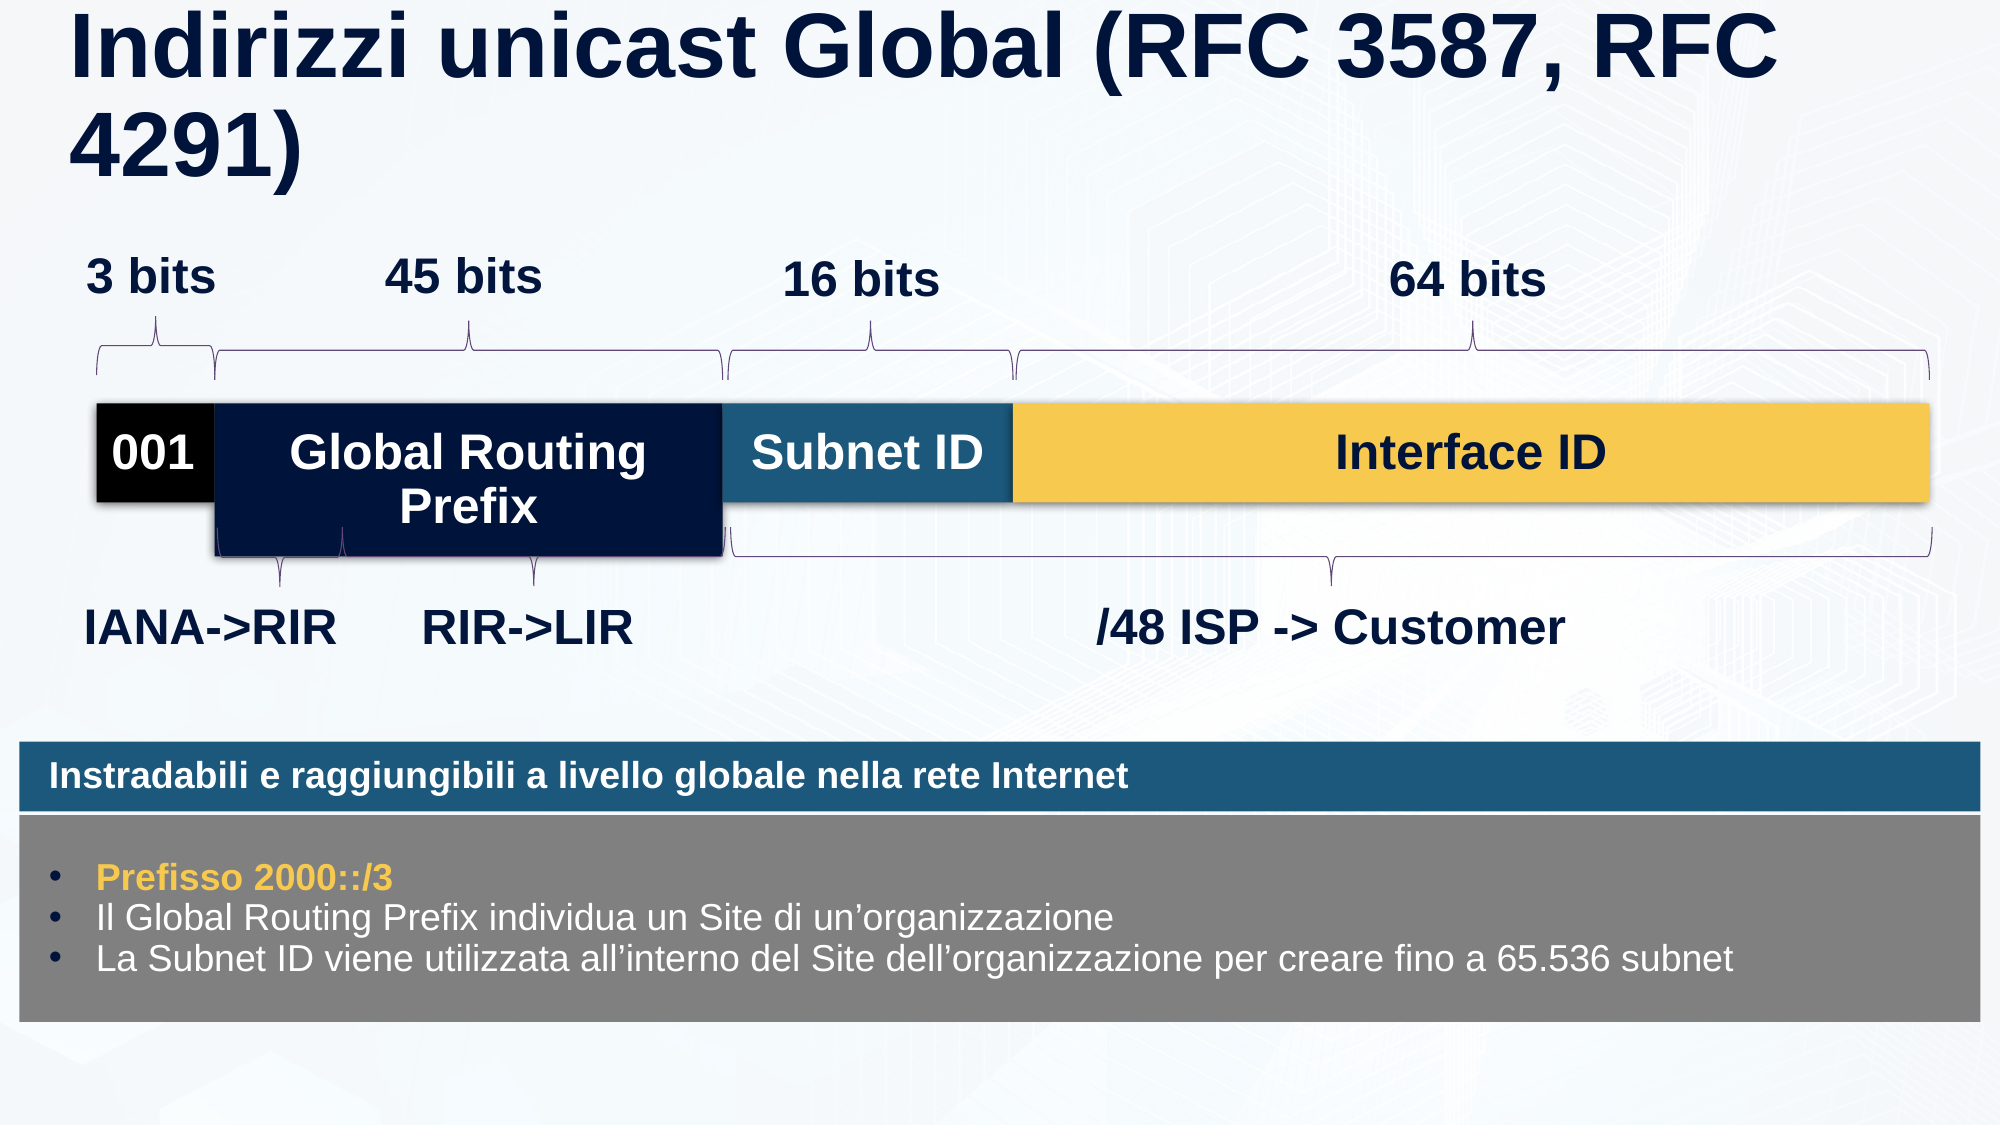

# Indirizzi unicast Global (RFC 3587, RFC 4291)

45 bits
3 bits
16 bits
64 bits

001
Global Routing Prefix
Subnet ID
Interface ID

IANA->RIR
/48 ISP -> Customer
RIR->LIR
Instradabili e raggiungibili a livello globale nella rete Internet
Prefisso 2000::/3
Il Global Routing Prefix individua un Site di un’organizzazione
La Subnet ID viene utilizzata all’interno del Site dell’organizzazione per creare fino a 65.536 subnet